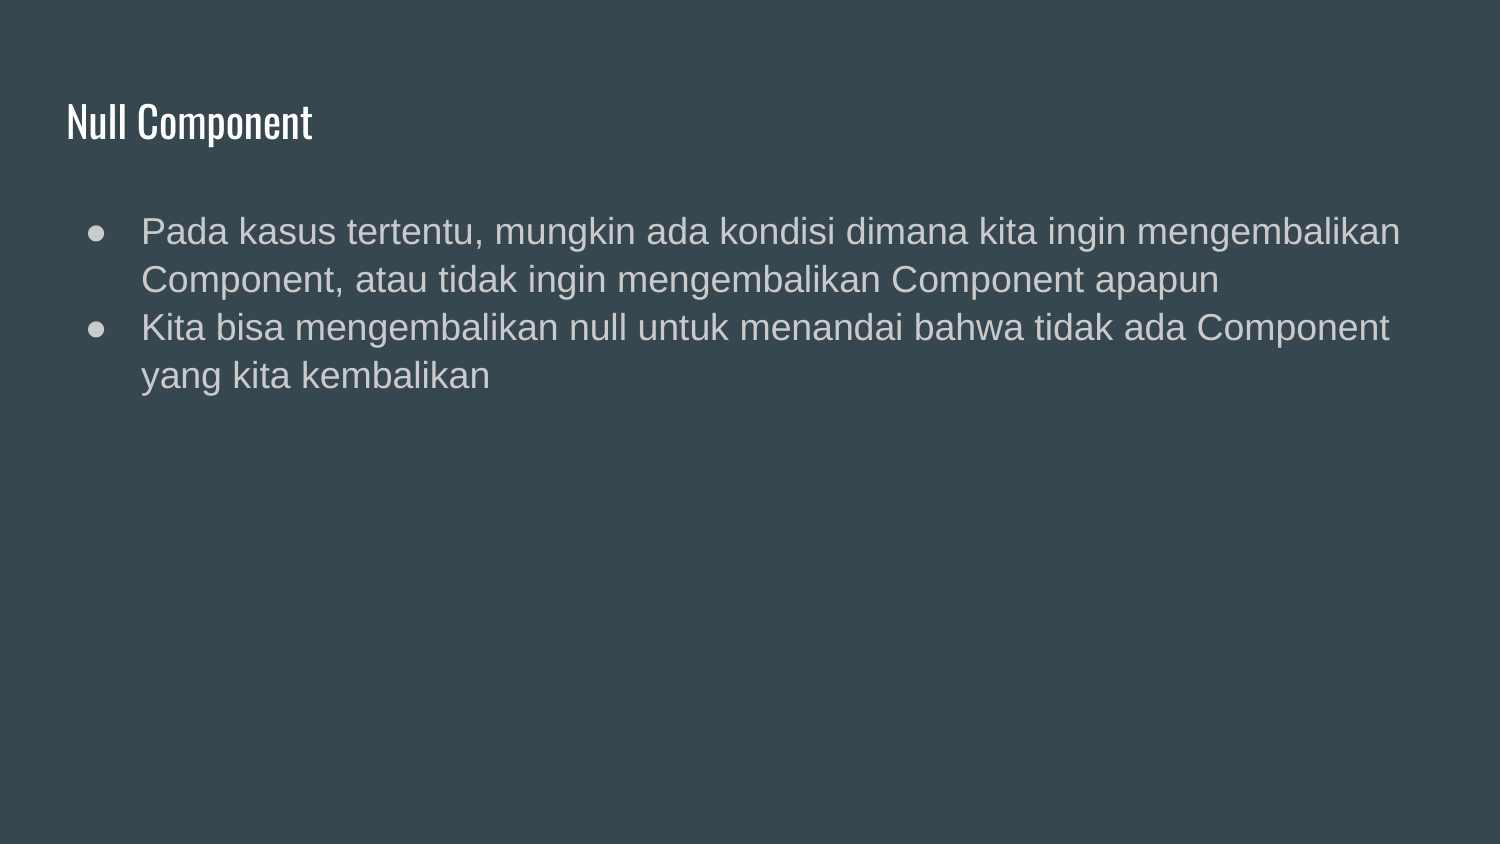

# Null Component
Pada kasus tertentu, mungkin ada kondisi dimana kita ingin mengembalikan Component, atau tidak ingin mengembalikan Component apapun
Kita bisa mengembalikan null untuk menandai bahwa tidak ada Component yang kita kembalikan